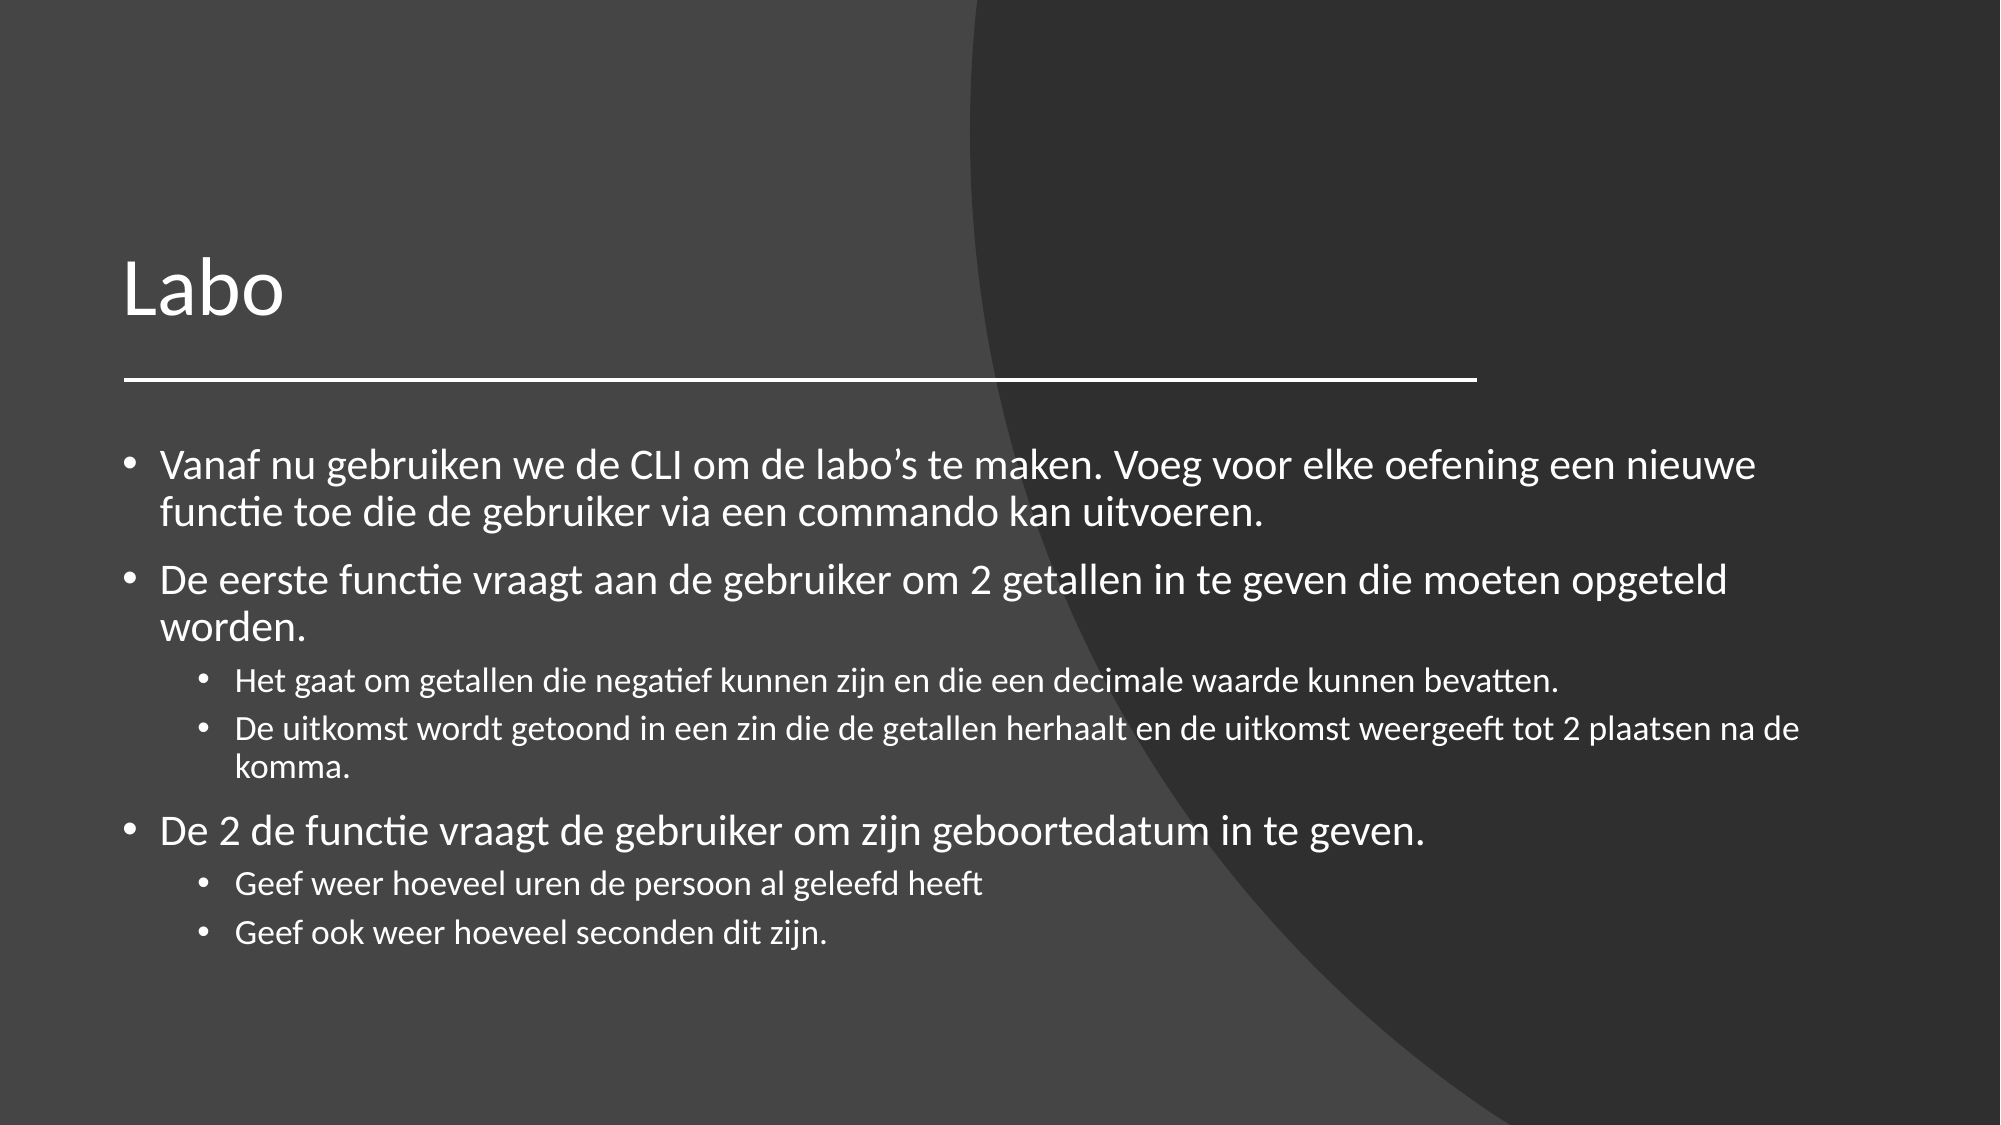

# Labo
Vanaf nu gebruiken we de CLI om de labo’s te maken. Voeg voor elke oefening een nieuwe functie toe die de gebruiker via een commando kan uitvoeren.
De eerste functie vraagt aan de gebruiker om 2 getallen in te geven die moeten opgeteld worden.
Het gaat om getallen die negatief kunnen zijn en die een decimale waarde kunnen bevatten.
De uitkomst wordt getoond in een zin die de getallen herhaalt en de uitkomst weergeeft tot 2 plaatsen na de komma.
De 2 de functie vraagt de gebruiker om zijn geboortedatum in te geven.
Geef weer hoeveel uren de persoon al geleefd heeft
Geef ook weer hoeveel seconden dit zijn.